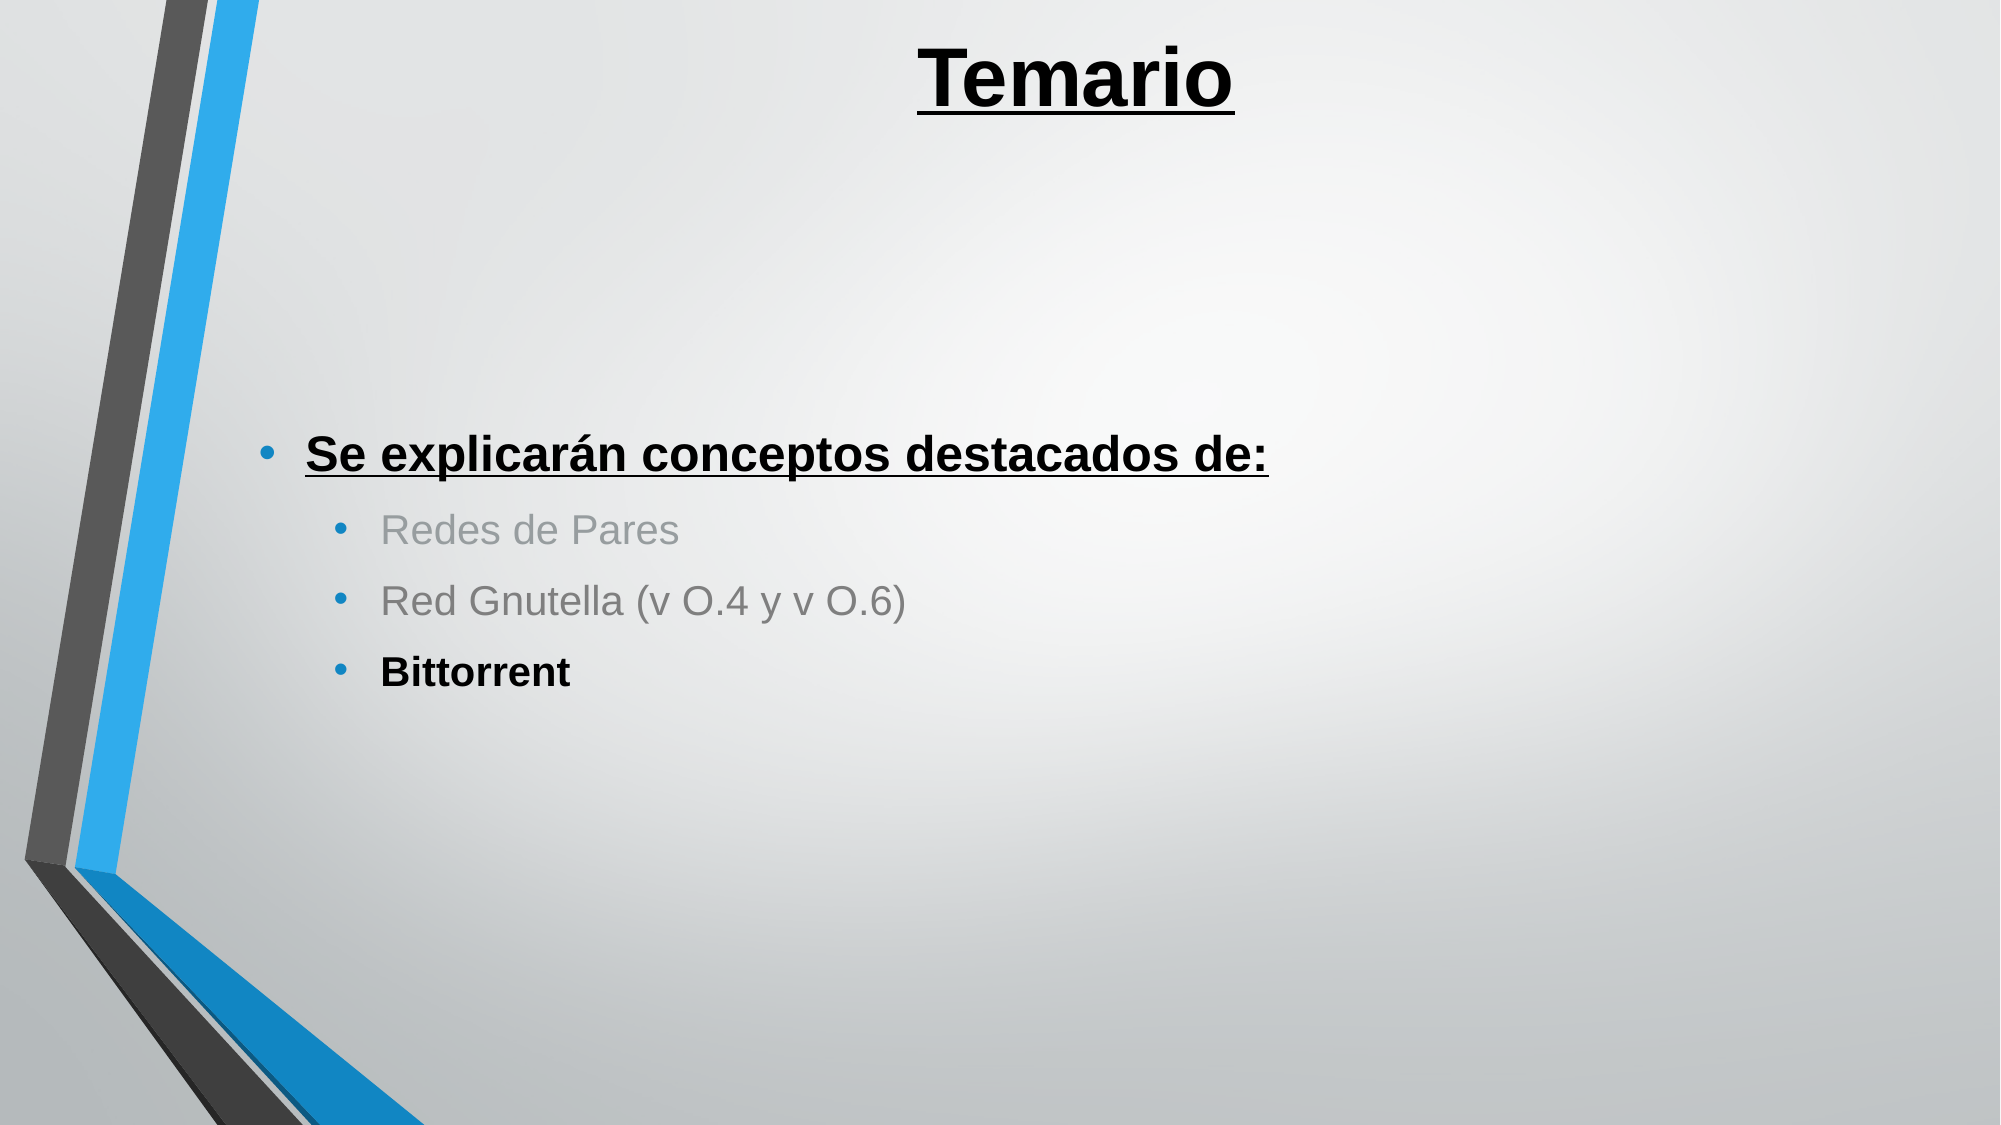

# Temario
Se explicarán conceptos destacados de:
Redes de Pares
Red Gnutella (v O.4 y v O.6)
Bittorrent